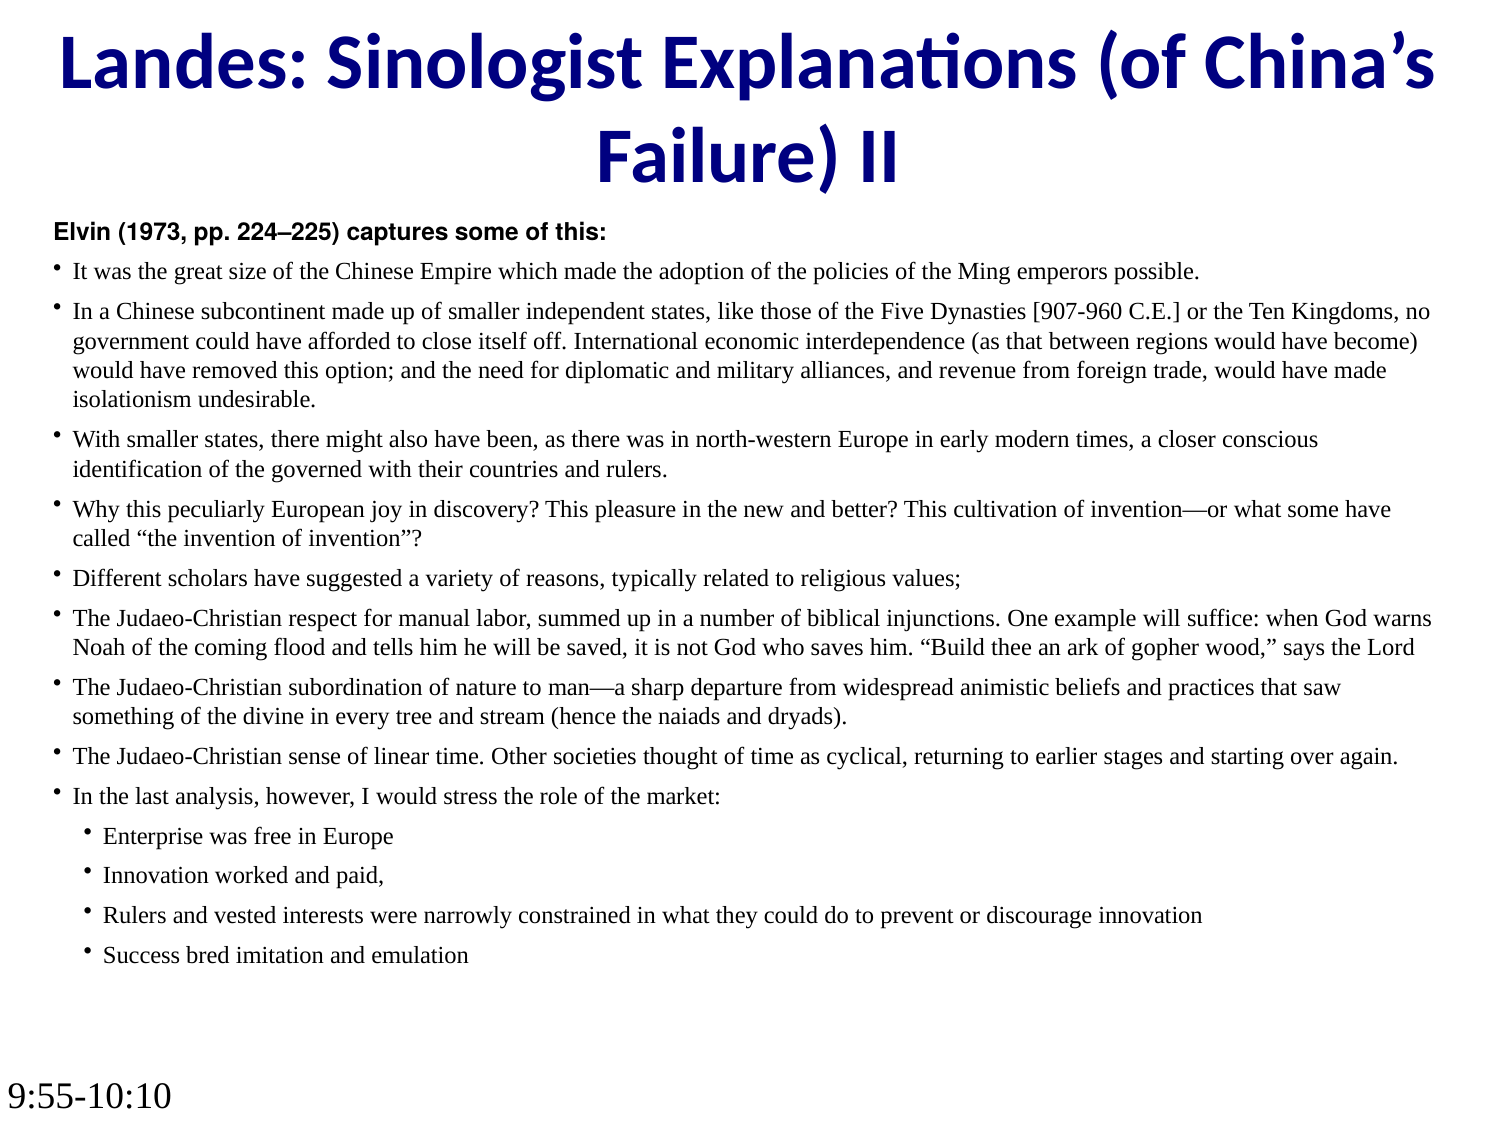

Landes: Sinologist Explanations (of China’s Failure) II
Elvin (1973, pp. 224–225) captures some of this:
It was the great size of the Chinese Empire which made the adoption of the policies of the Ming emperors possible.
In a Chinese subcontinent made up of smaller independent states, like those of the Five Dynasties [907-960 C.E.] or the Ten Kingdoms, no government could have afforded to close itself off. International economic interdependence (as that between regions would have become) would have removed this option; and the need for diplomatic and military alliances, and revenue from foreign trade, would have made isolationism undesirable.
With smaller states, there might also have been, as there was in north-western Europe in early modern times, a closer conscious identification of the governed with their countries and rulers.
Why this peculiarly European joy in discovery? This pleasure in the new and better? This cultivation of invention—or what some have called “the invention of invention”?
Different scholars have suggested a variety of reasons, typically related to religious values;
The Judaeo-Christian respect for manual labor, summed up in a number of biblical injunctions. One example will suffice: when God warns Noah of the coming flood and tells him he will be saved, it is not God who saves him. “Build thee an ark of gopher wood,” says the Lord
The Judaeo-Christian subordination of nature to man—a sharp departure from widespread animistic beliefs and practices that saw something of the divine in every tree and stream (hence the naiads and dryads).
The Judaeo-Christian sense of linear time. Other societies thought of time as cyclical, returning to earlier stages and starting over again.
In the last analysis, however, I would stress the role of the market:
Enterprise was free in Europe
Innovation worked and paid,
Rulers and vested interests were narrowly constrained in what they could do to prevent or discourage innovation
Success bred imitation and emulation
9:55-10:10